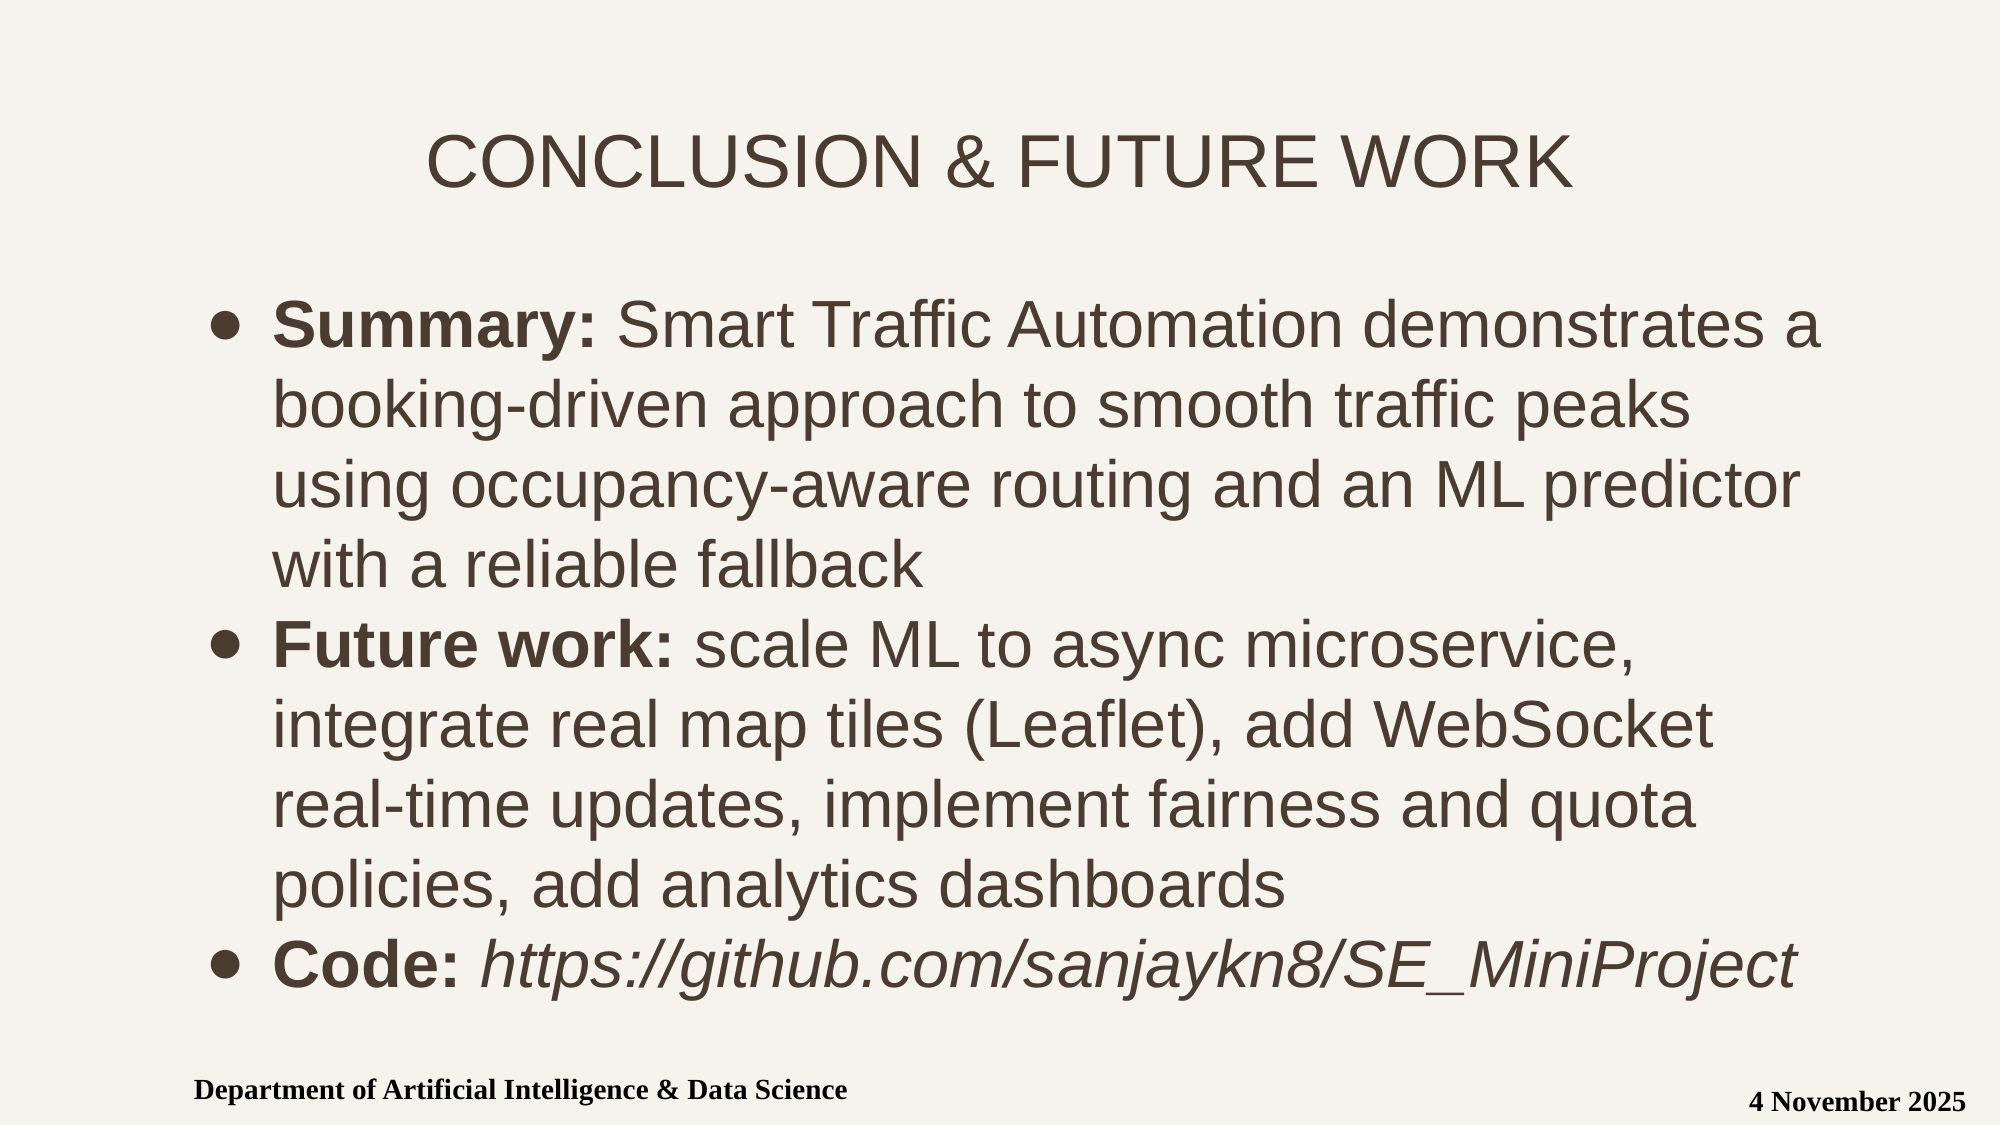

# CONCLUSION & FUTURE WORK
Summary: Smart Traffic Automation demonstrates a booking-driven approach to smooth traffic peaks using occupancy-aware routing and an ML predictor with a reliable fallback
Future work: scale ML to async microservice, integrate real map tiles (Leaflet), add WebSocket real-time updates, implement fairness and quota policies, add analytics dashboards
Code: https://github.com/sanjaykn8/SE_MiniProject
Department of Artificial Intelligence & Data Science
4 November 2025